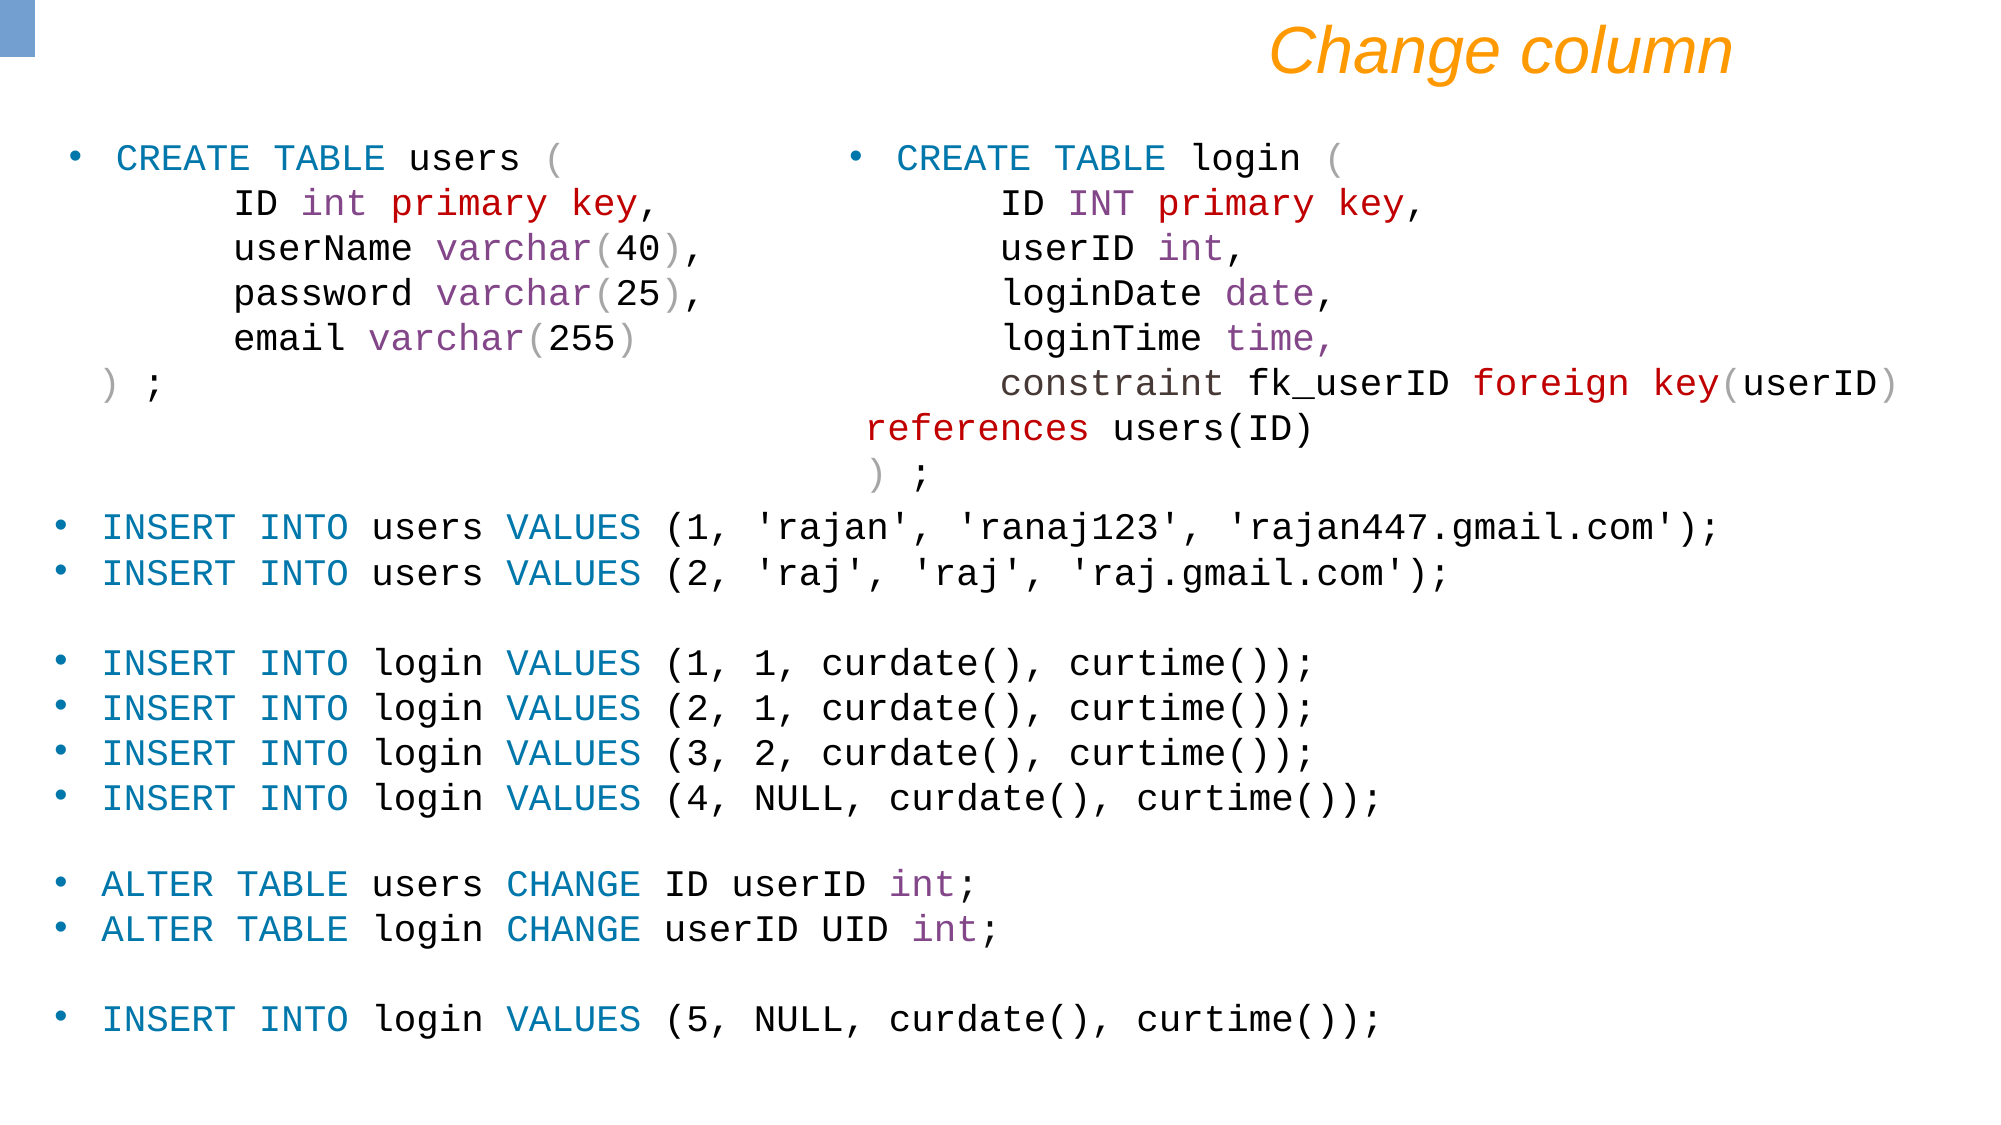

Change column
CREATE TABLE users (
      ID int primary key,
      userName varchar(40),
      password varchar(25),
      email varchar(255)
) ;
CREATE TABLE login (
      ID INT primary key,
      userID int,
      loginDate date,
      loginTime time,
      constraint fk_userID foreign key(userID) references users(ID)
) ;
INSERT INTO users VALUES (1, 'rajan', 'ranaj123', 'rajan447.gmail.com');
INSERT INTO users VALUES (2, 'raj', 'raj', 'raj.gmail.com');

INSERT INTO login VALUES (1, 1, curdate(), curtime());
INSERT INTO login VALUES (2, 1, curdate(), curtime());
INSERT INTO login VALUES (3, 2, curdate(), curtime());
INSERT INTO login VALUES (4, NULL, curdate(), curtime());
ALTER TABLE users CHANGE ID userID int;
ALTER TABLE login CHANGE userID UID int;
INSERT INTO login VALUES (5, NULL, curdate(), curtime());